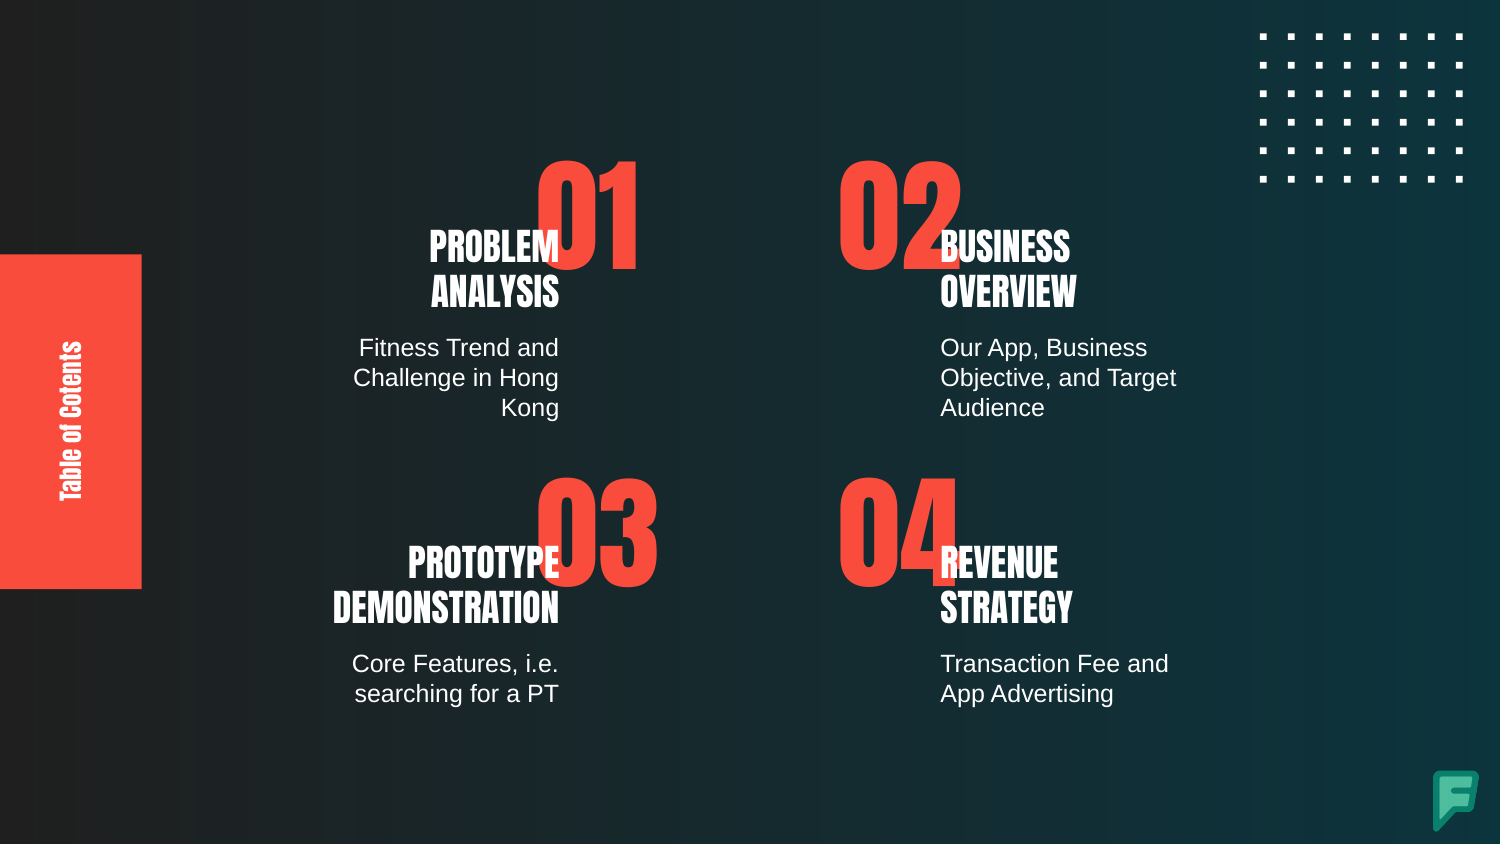

01
02
PROBLEM ANALYSIS
BUSINESS OVERVIEW
Fitness Trend and Challenge in Hong Kong
Our App, Business Objective, and Target Audience
Table of Cotents
03
# 04
REVENUE STRATEGY
PROTOTYPE DEMONSTRATION
Core Features, i.e. searching for a PT
Transaction Fee and App Advertising